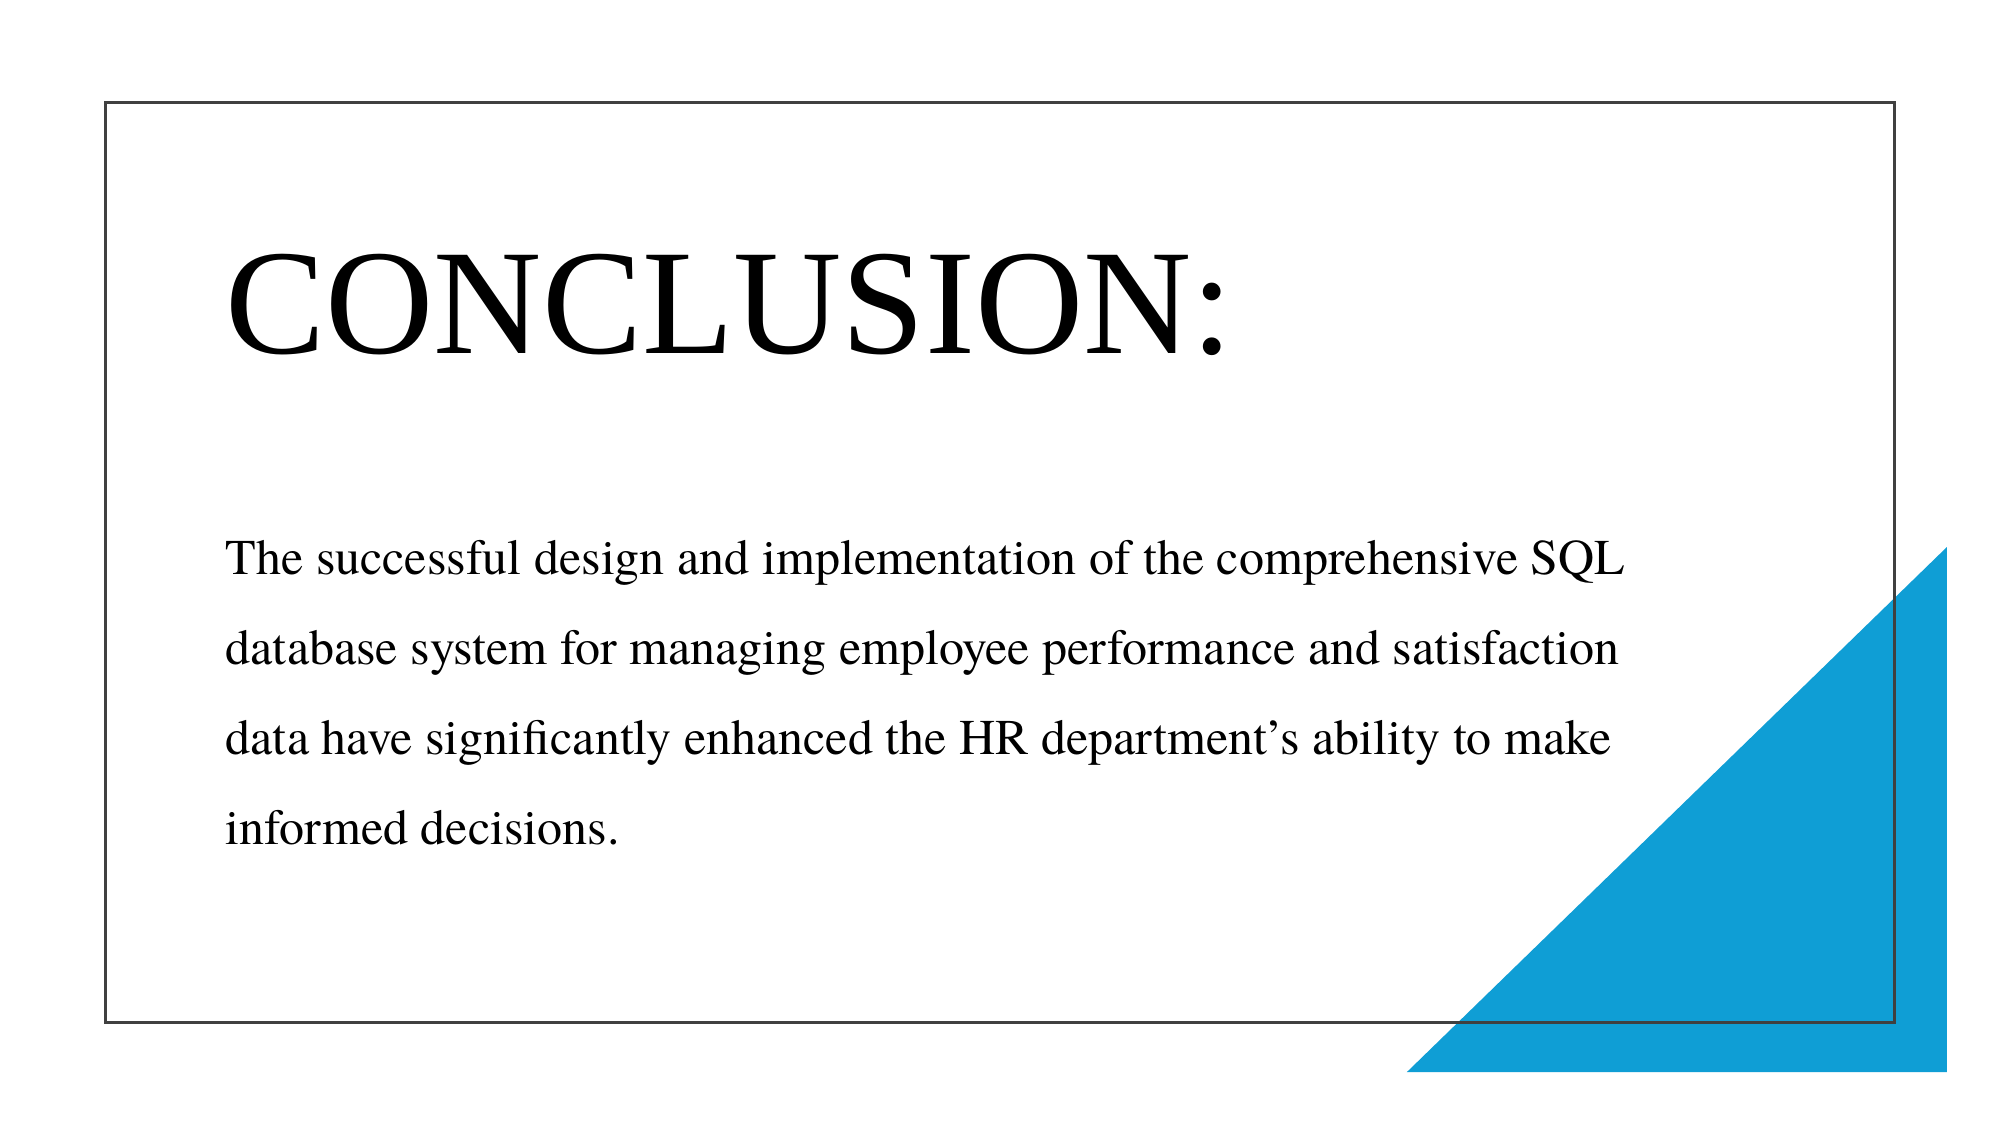

# CONCLUSION:
The successful design and implementation of the comprehensive SQL database system for managing employee performance and satisfaction data have significantly enhanced the HR department’s ability to make informed decisions.